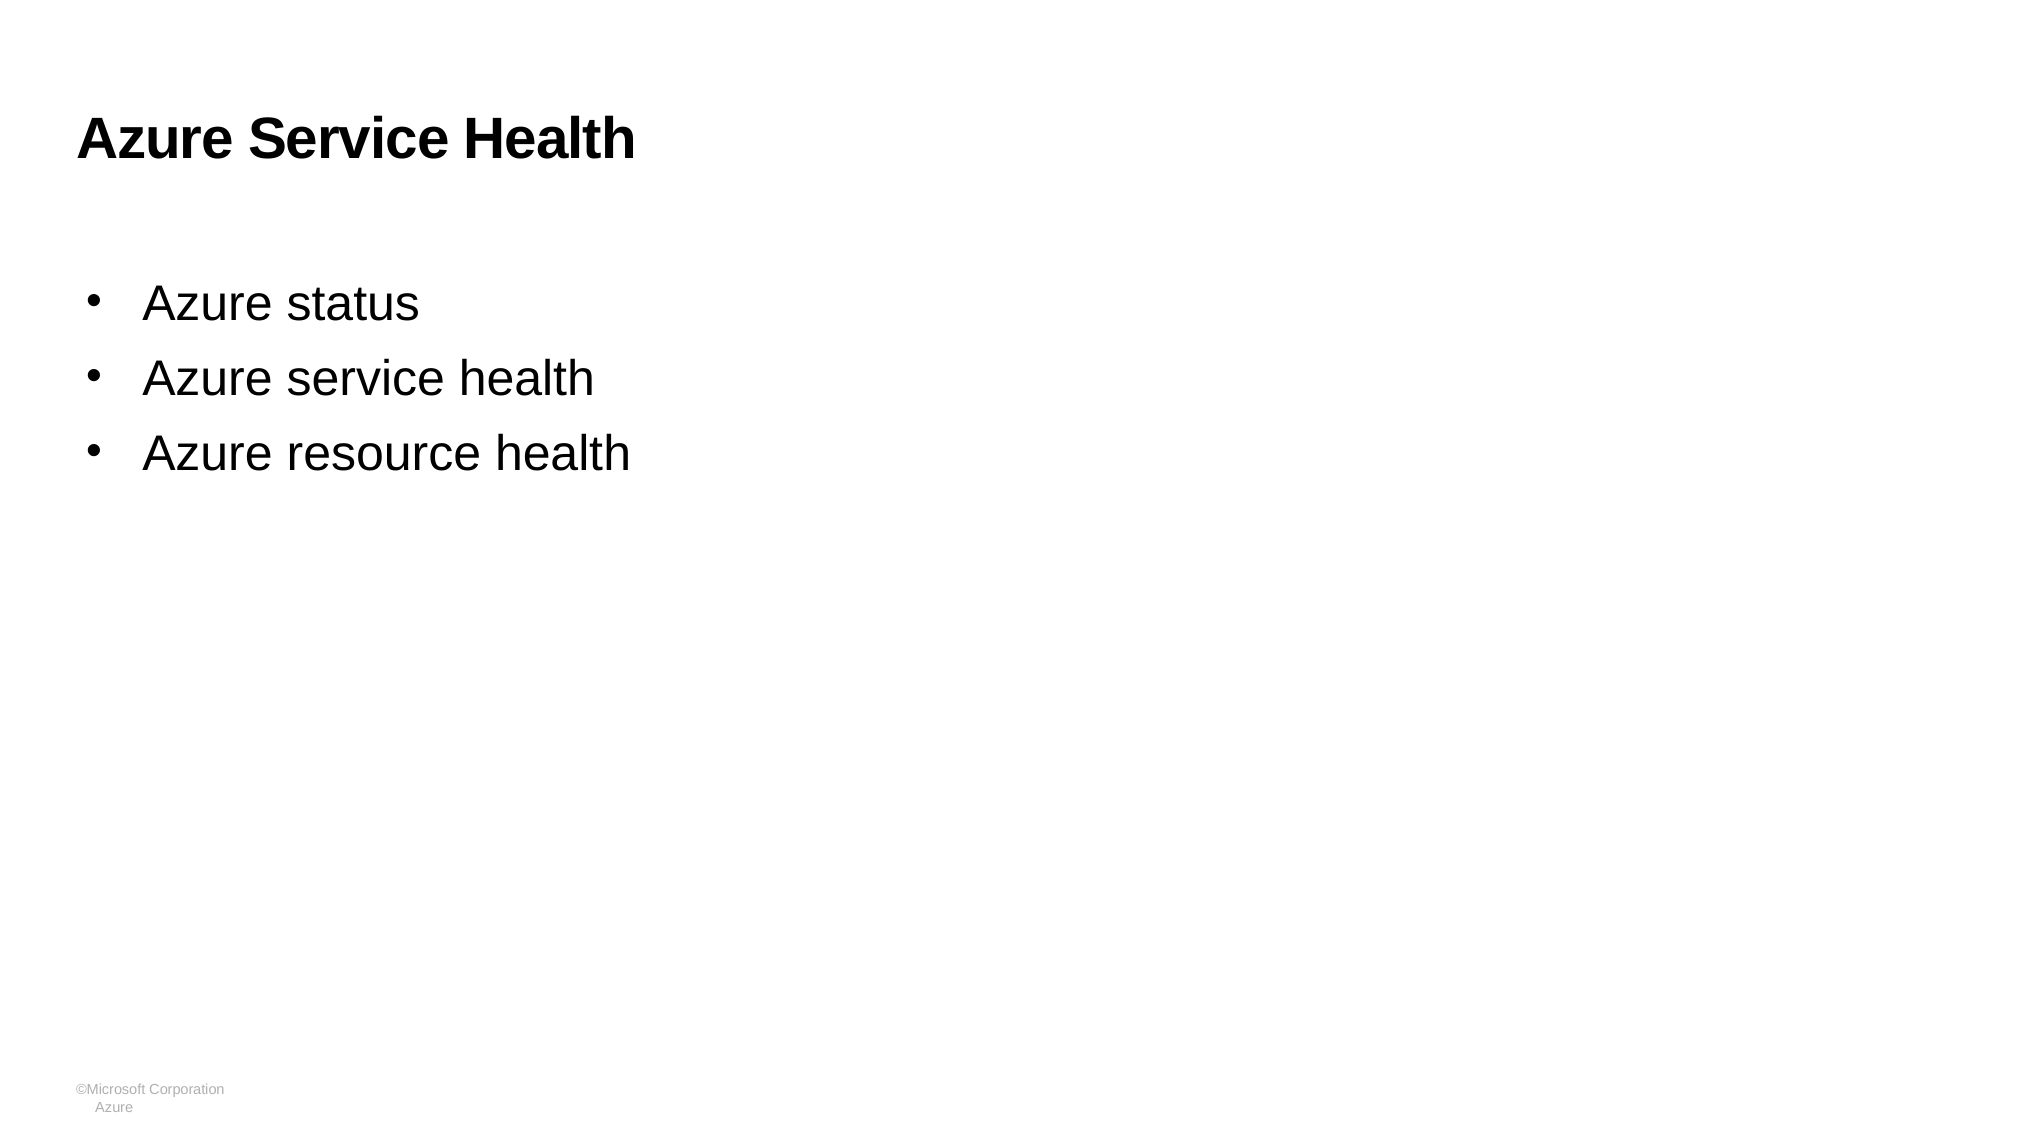

# Azure Service Health
Azure status
Azure service health
Azure resource health